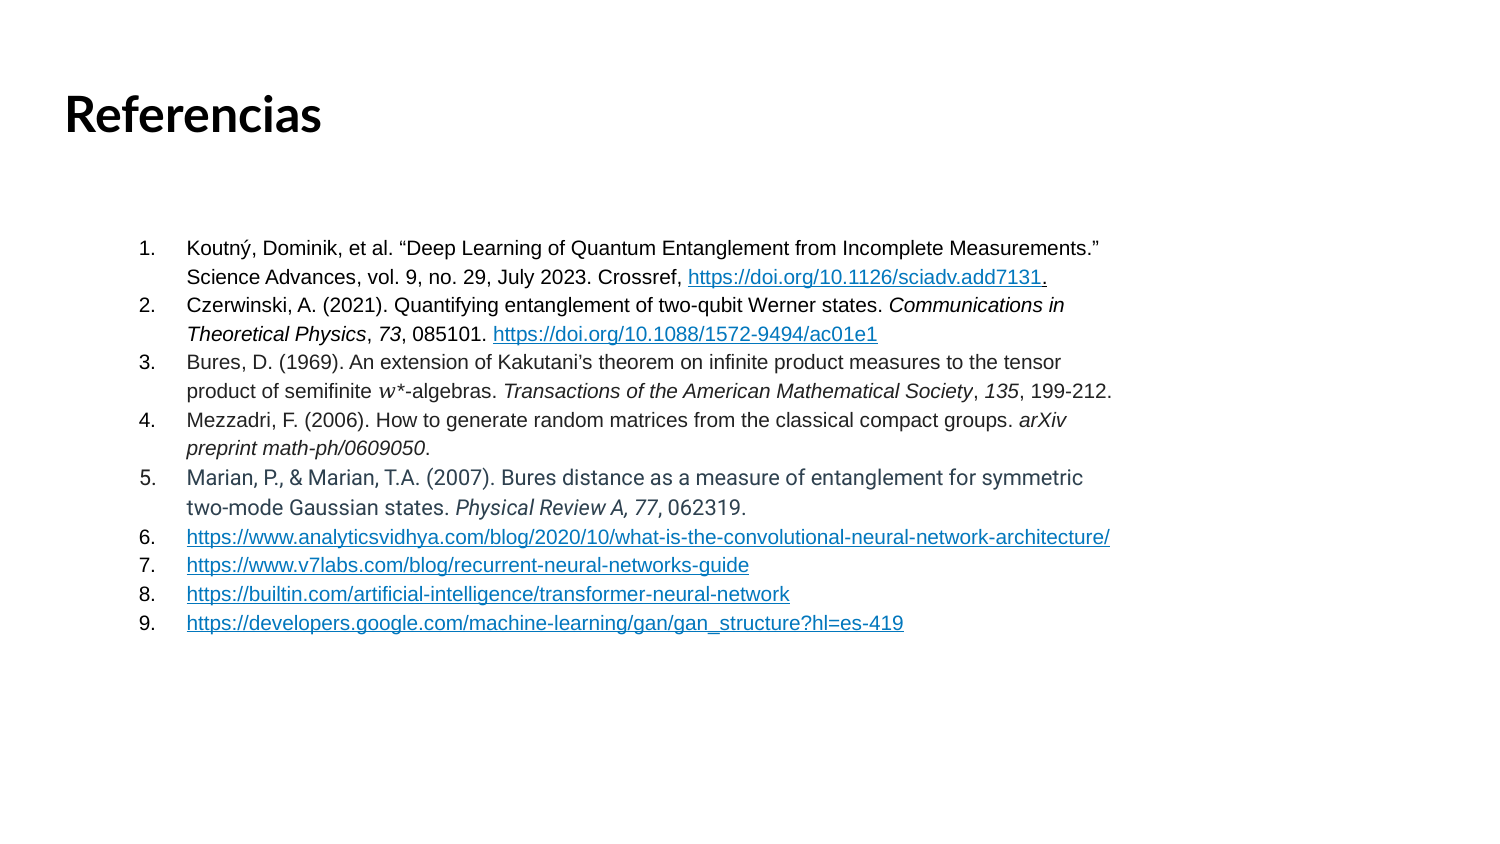

# Referencias
Koutný, Dominik, et al. “Deep Learning of Quantum Entanglement from Incomplete Measurements.” Science Advances, vol. 9, no. 29, July 2023. Crossref, https://doi.org/10.1126/sciadv.add7131.
Czerwinski, A. (2021). Quantifying entanglement of two-qubit Werner states. Communications in Theoretical Physics, 73, 085101. https://doi.org/10.1088/1572-9494/ac01e1
Bures, D. (1969). An extension of Kakutani’s theorem on infinite product measures to the tensor product of semifinite 𝑤*-algebras. Transactions of the American Mathematical Society, 135, 199-212.
Mezzadri, F. (2006). How to generate random matrices from the classical compact groups. arXiv preprint math-ph/0609050.
Marian, P., & Marian, T.A. (2007). Bures distance as a measure of entanglement for symmetric two-mode Gaussian states. Physical Review A, 77, 062319.
https://www.analyticsvidhya.com/blog/2020/10/what-is-the-convolutional-neural-network-architecture/
https://www.v7labs.com/blog/recurrent-neural-networks-guide
https://builtin.com/artificial-intelligence/transformer-neural-network
https://developers.google.com/machine-learning/gan/gan_structure?hl=es-419